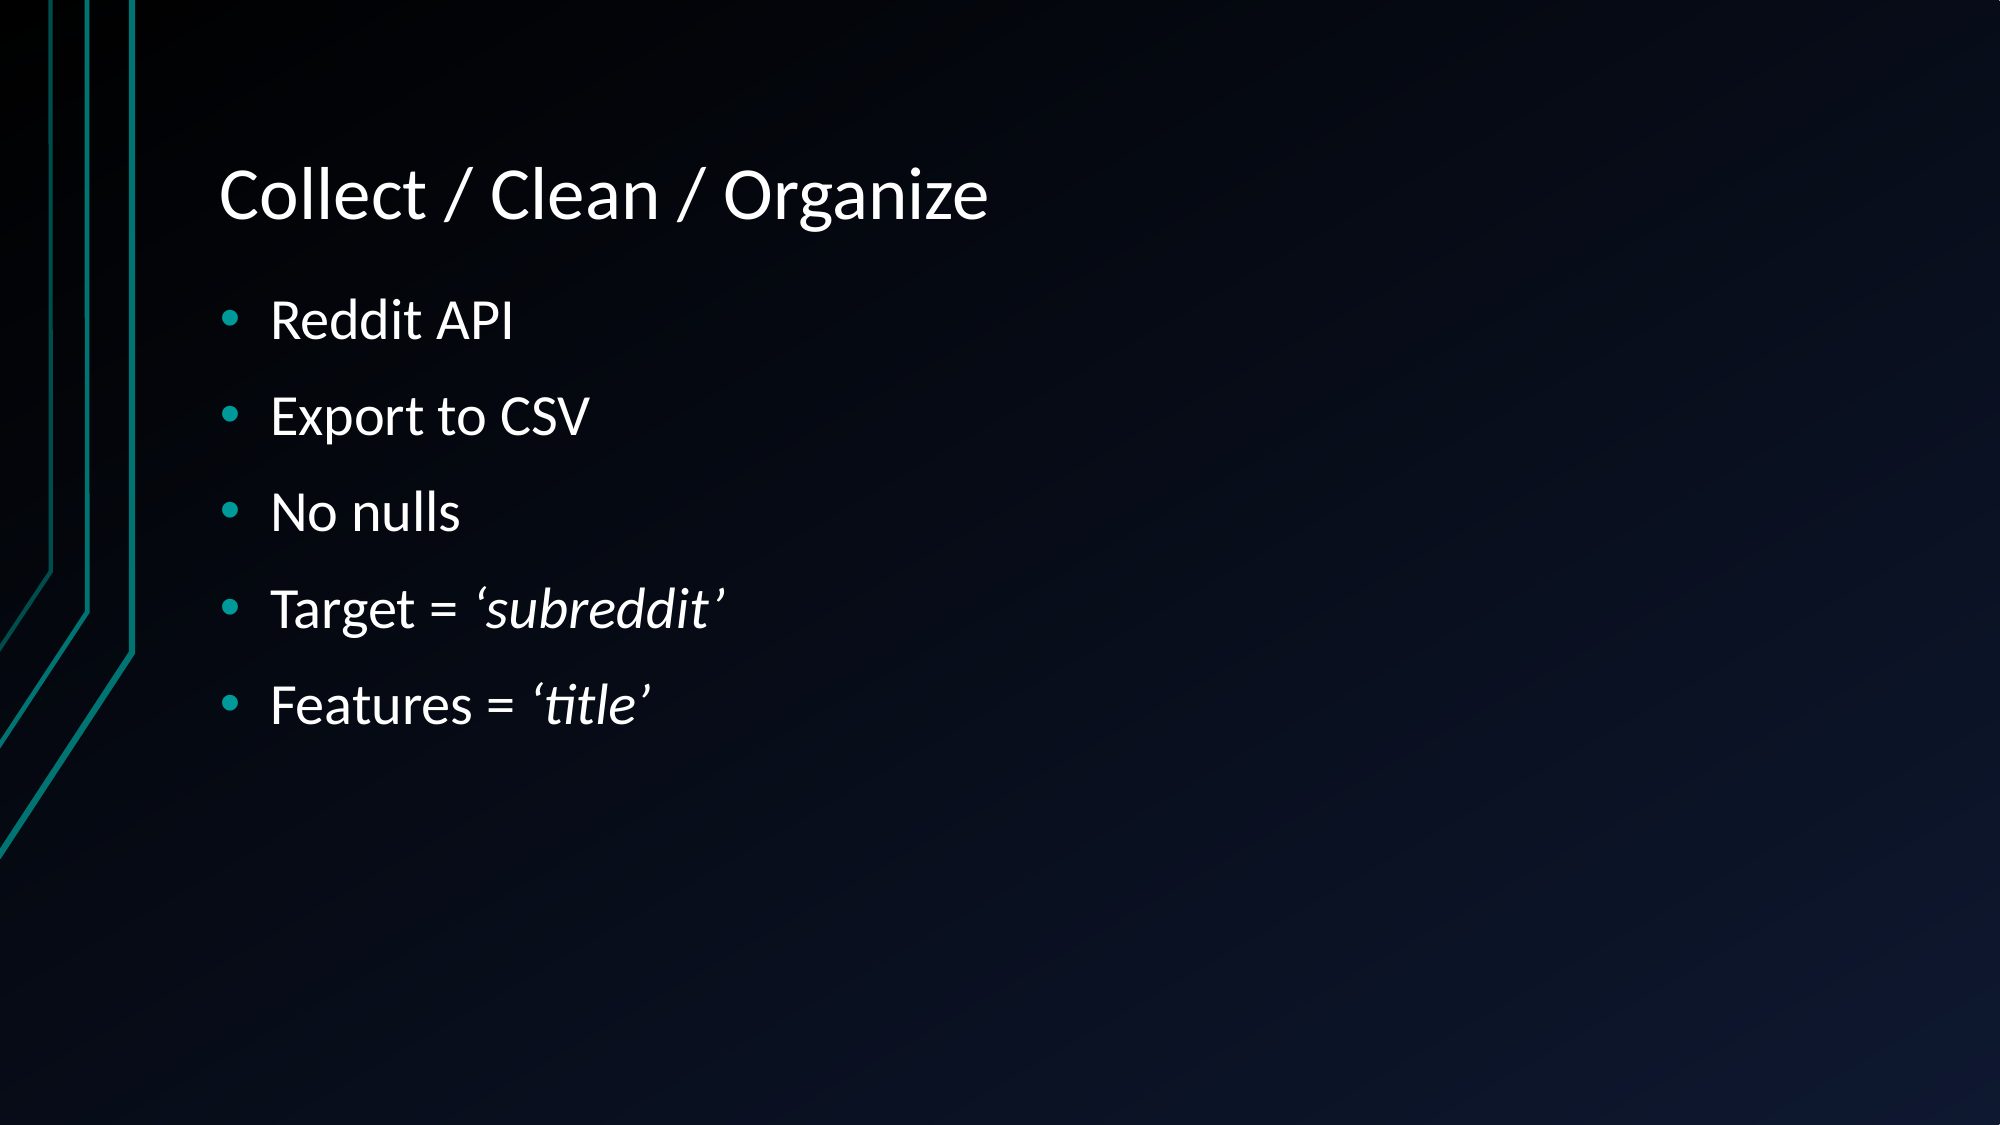

# Collect / Clean / Organize
Reddit API
Export to CSV
No nulls
Target = ‘subreddit’
Features = ‘title’